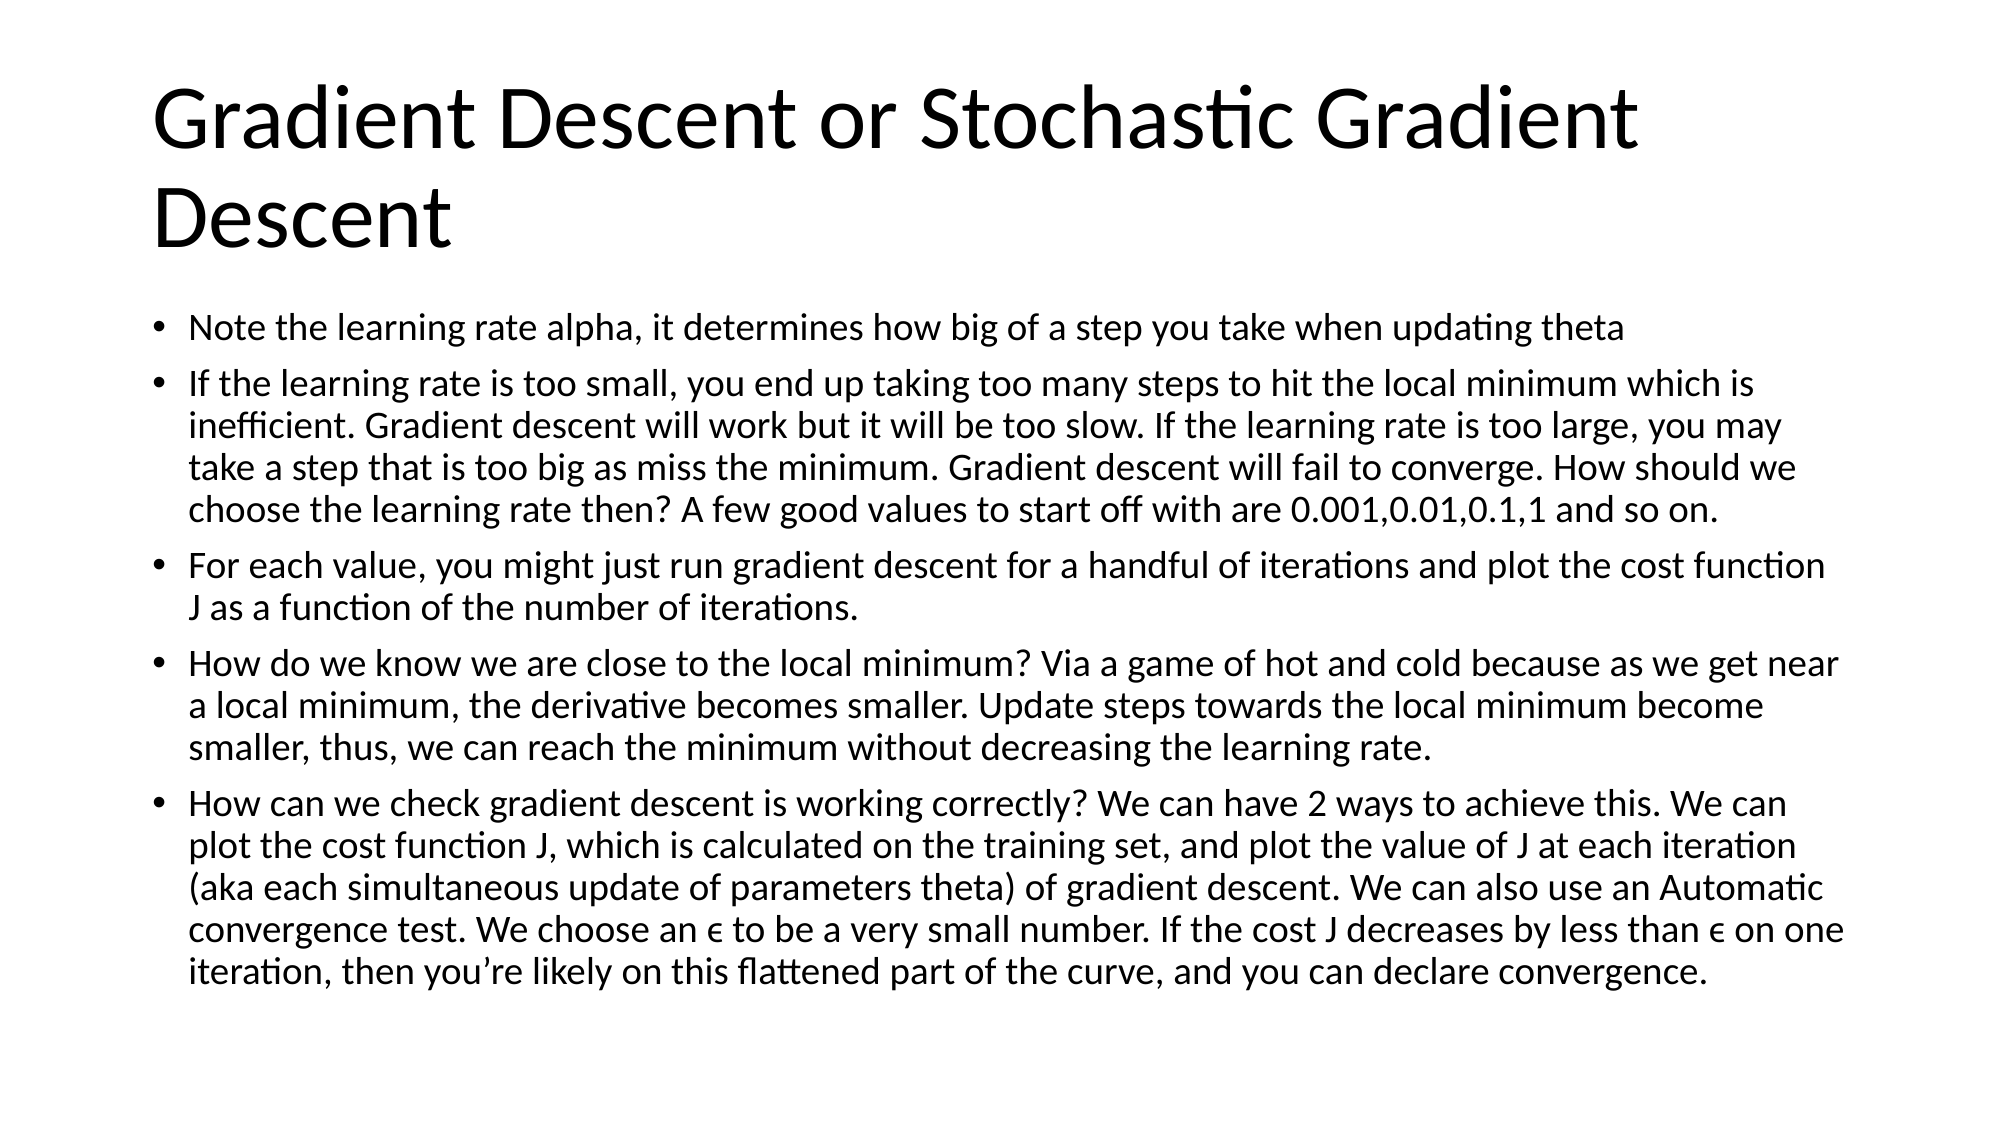

# Gradient Descent or Stochastic Gradient Descent
Note the learning rate alpha, it determines how big of a step you take when updating theta
If the learning rate is too small, you end up taking too many steps to hit the local minimum which is inefficient. Gradient descent will work but it will be too slow. If the learning rate is too large, you may take a step that is too big as miss the minimum. Gradient descent will fail to converge. How should we choose the learning rate then? A few good values to start off with are 0.001,0.01,0.1,1 and so on.
For each value, you might just run gradient descent for a handful of iterations and plot the cost function J as a function of the number of iterations.
How do we know we are close to the local minimum? Via a game of hot and cold because as we get near a local minimum, the derivative becomes smaller. Update steps towards the local minimum become smaller, thus, we can reach the minimum without decreasing the learning rate.
How can we check gradient descent is working correctly? We can have 2 ways to achieve this. We can plot the cost function J, which is calculated on the training set, and plot the value of J at each iteration (aka each simultaneous update of parameters theta) of gradient descent. We can also use an Automatic convergence test. We choose an ϵ to be a very small number. If the cost J decreases by less than ϵ on one iteration, then you’re likely on this flattened part of the curve, and you can declare convergence.